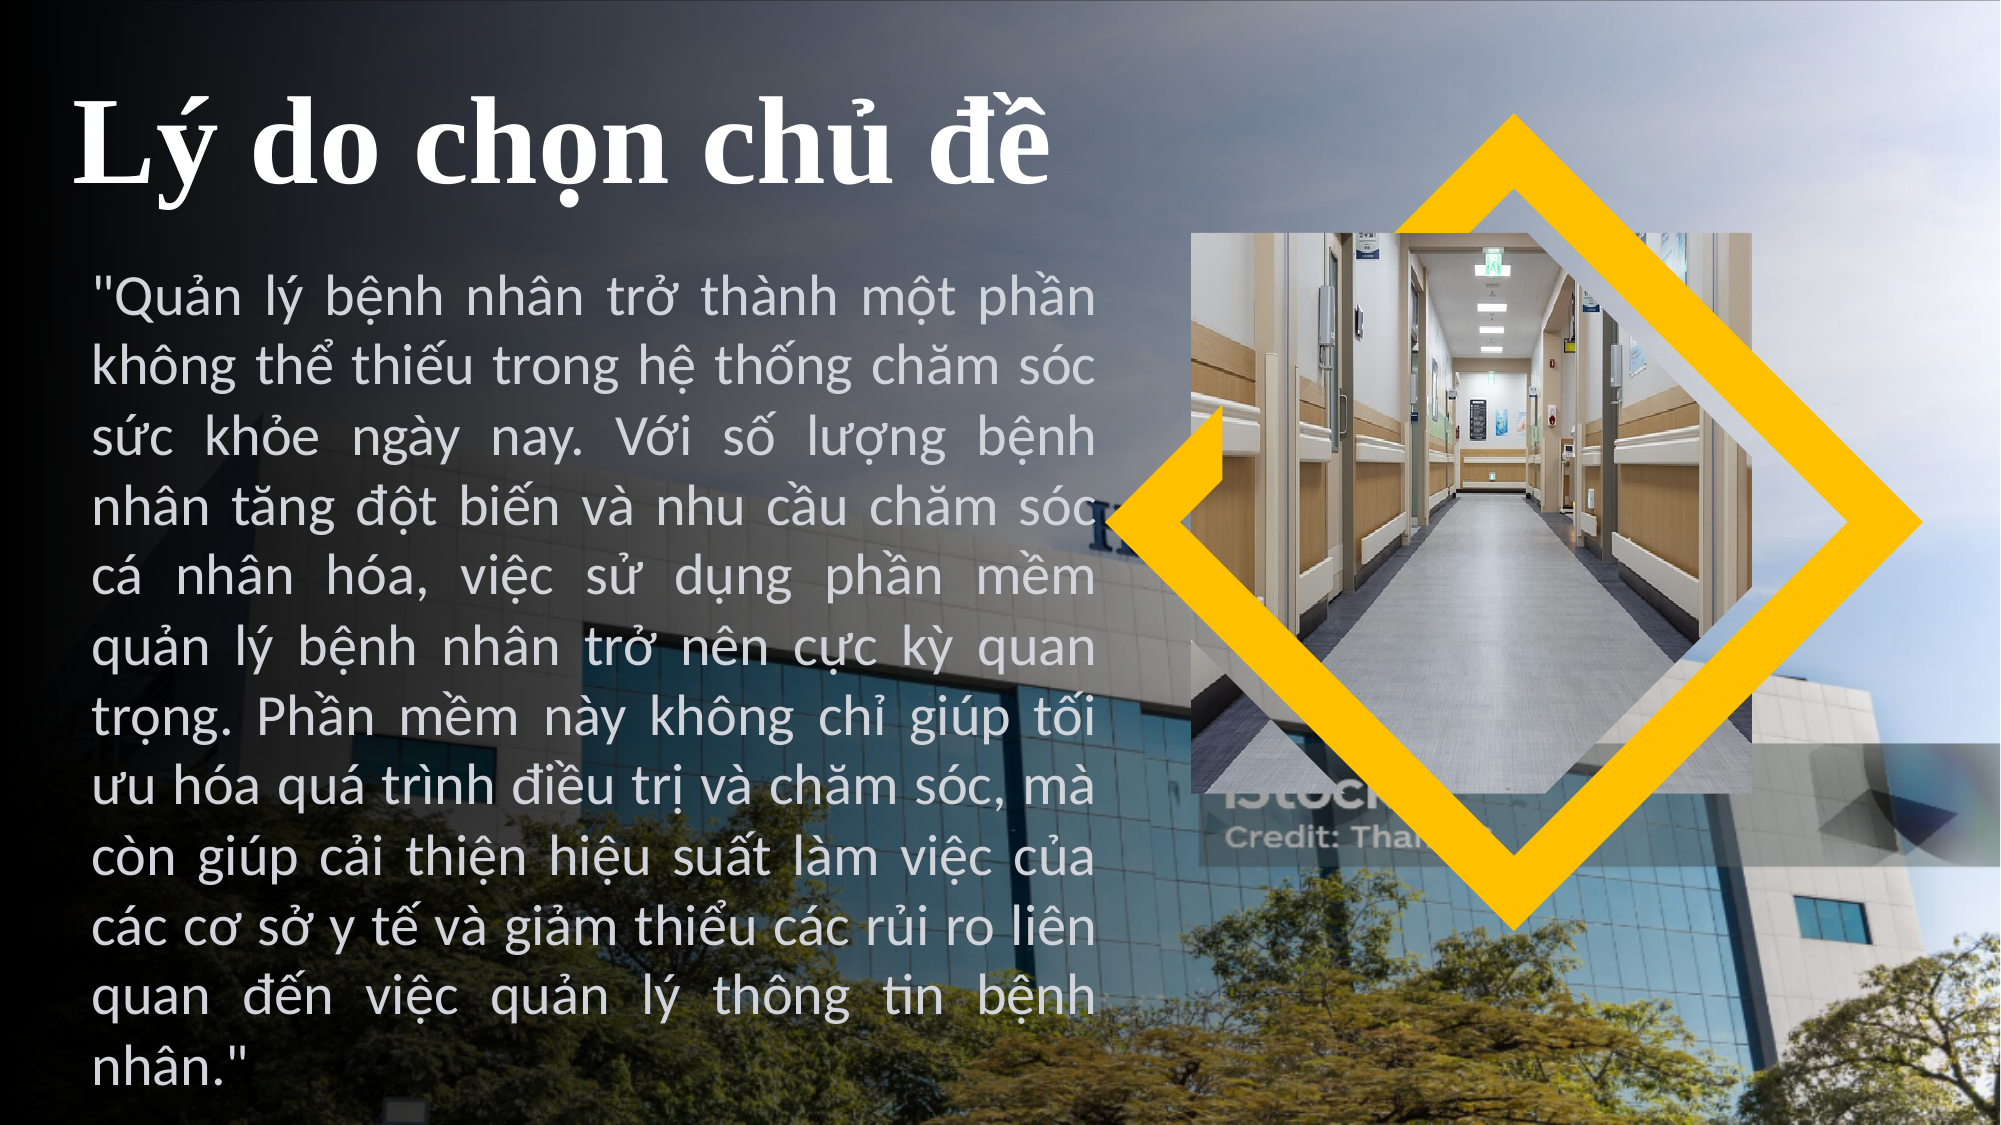

Lý do chọn chủ đề

"Quản lý bệnh nhân trở thành một phần không thể thiếu trong hệ thống chăm sóc sức khỏe ngày nay. Với số lượng bệnh nhân tăng đột biến và nhu cầu chăm sóc cá nhân hóa, việc sử dụng phần mềm quản lý bệnh nhân trở nên cực kỳ quan trọng. Phần mềm này không chỉ giúp tối ưu hóa quá trình điều trị và chăm sóc, mà còn giúp cải thiện hiệu suất làm việc của các cơ sở y tế và giảm thiểu các rủi ro liên quan đến việc quản lý thông tin bệnh nhân."